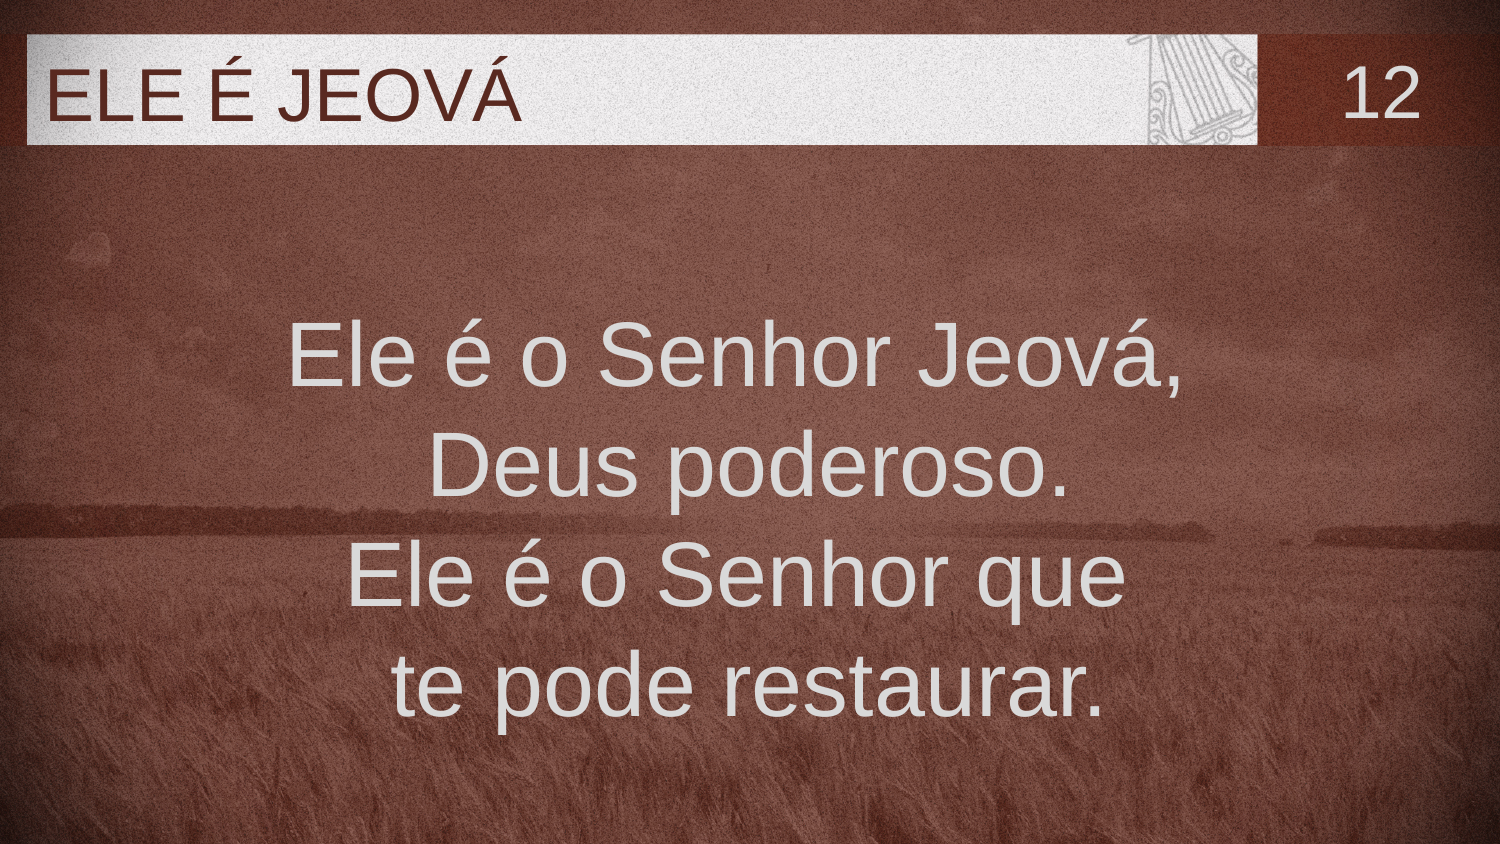

# ELE É JEOVÁ
12
Ele é o Senhor Jeová,
Deus poderoso.
Ele é o Senhor que
te pode restaurar.